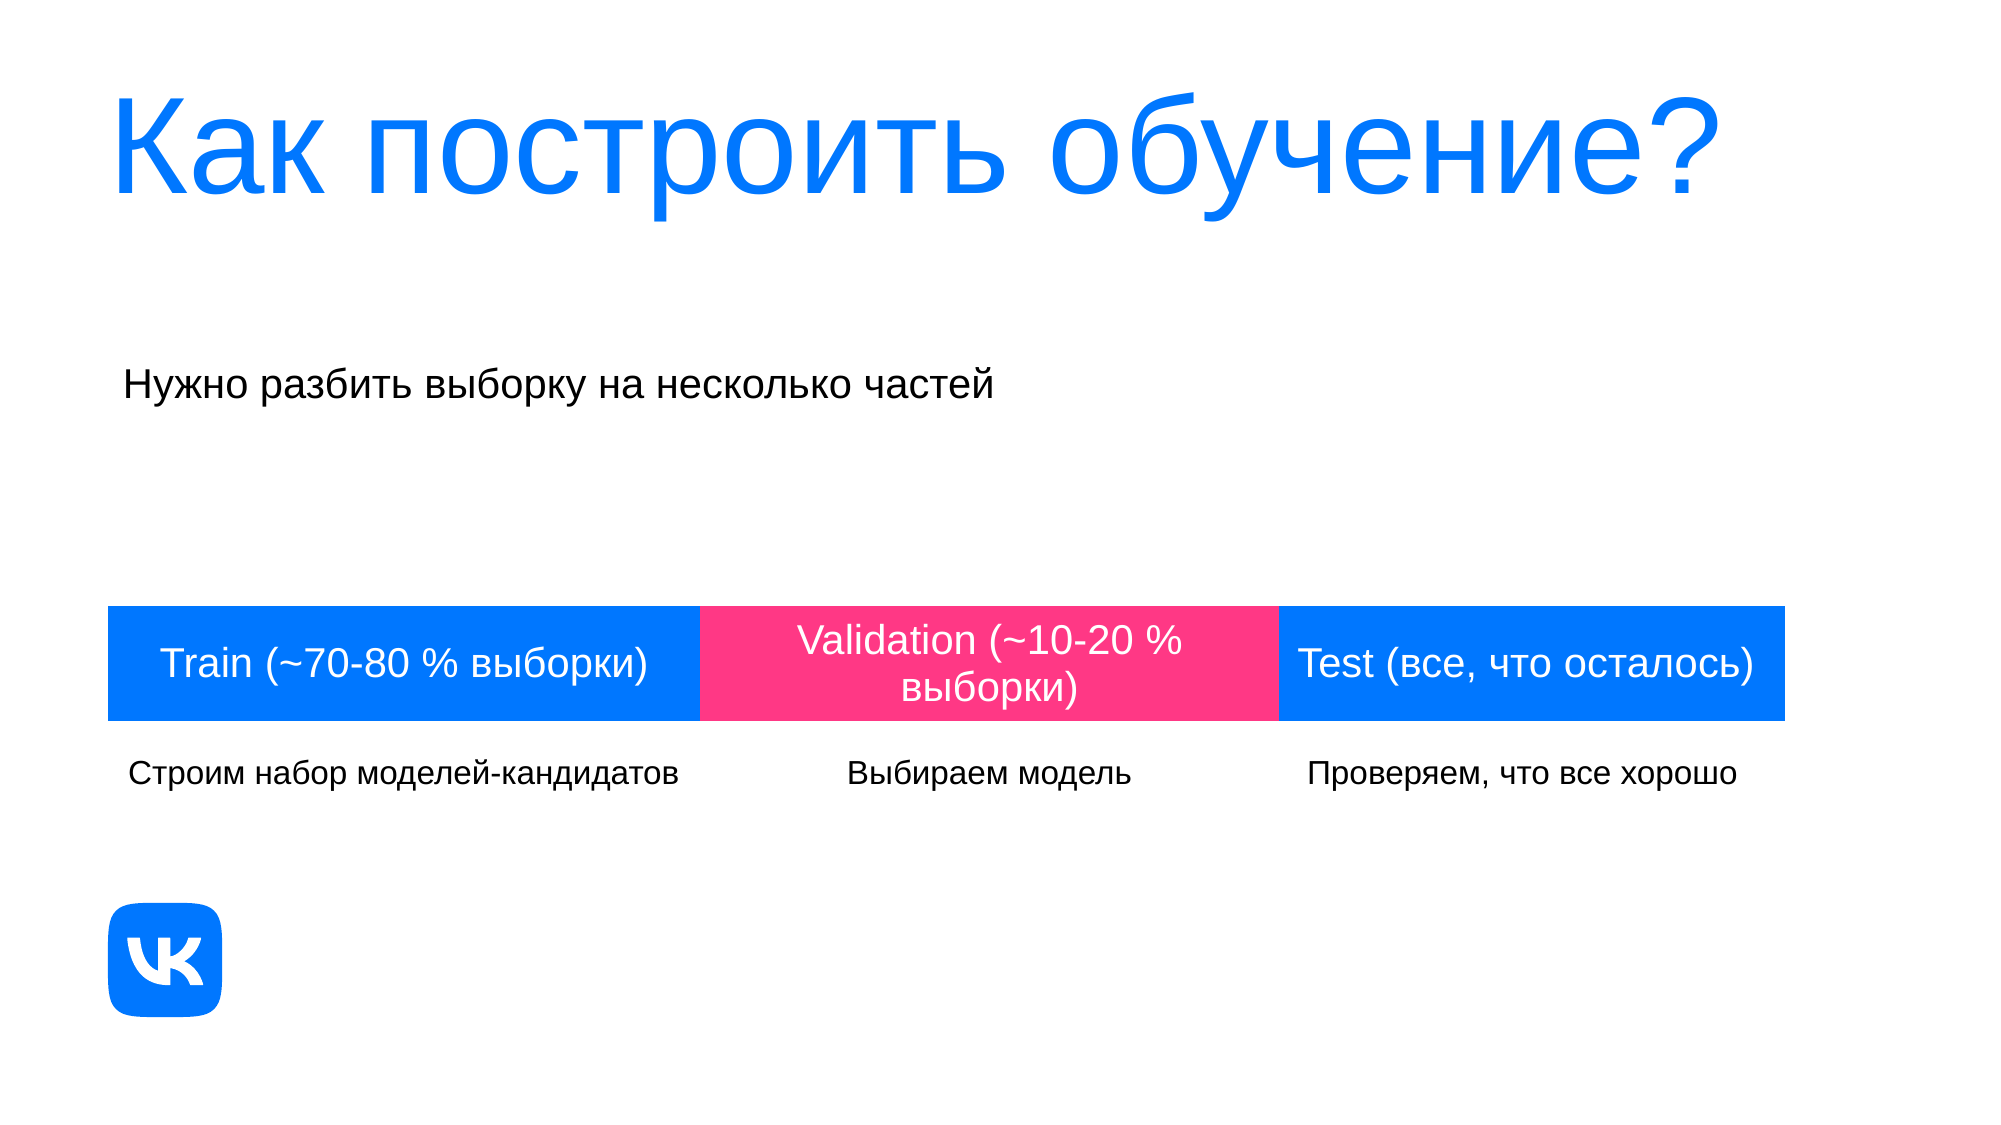

# Как построить обучение?
Нужно разбить выборку на несколько частей
| Train (~70-80 % выборки) | Validation (~10-20 % выборки) | Test (все, что осталось) |
| --- | --- | --- |
| Строим набор моделей-кандидатов | Выбираем модель | Проверяем, что все хорошо |